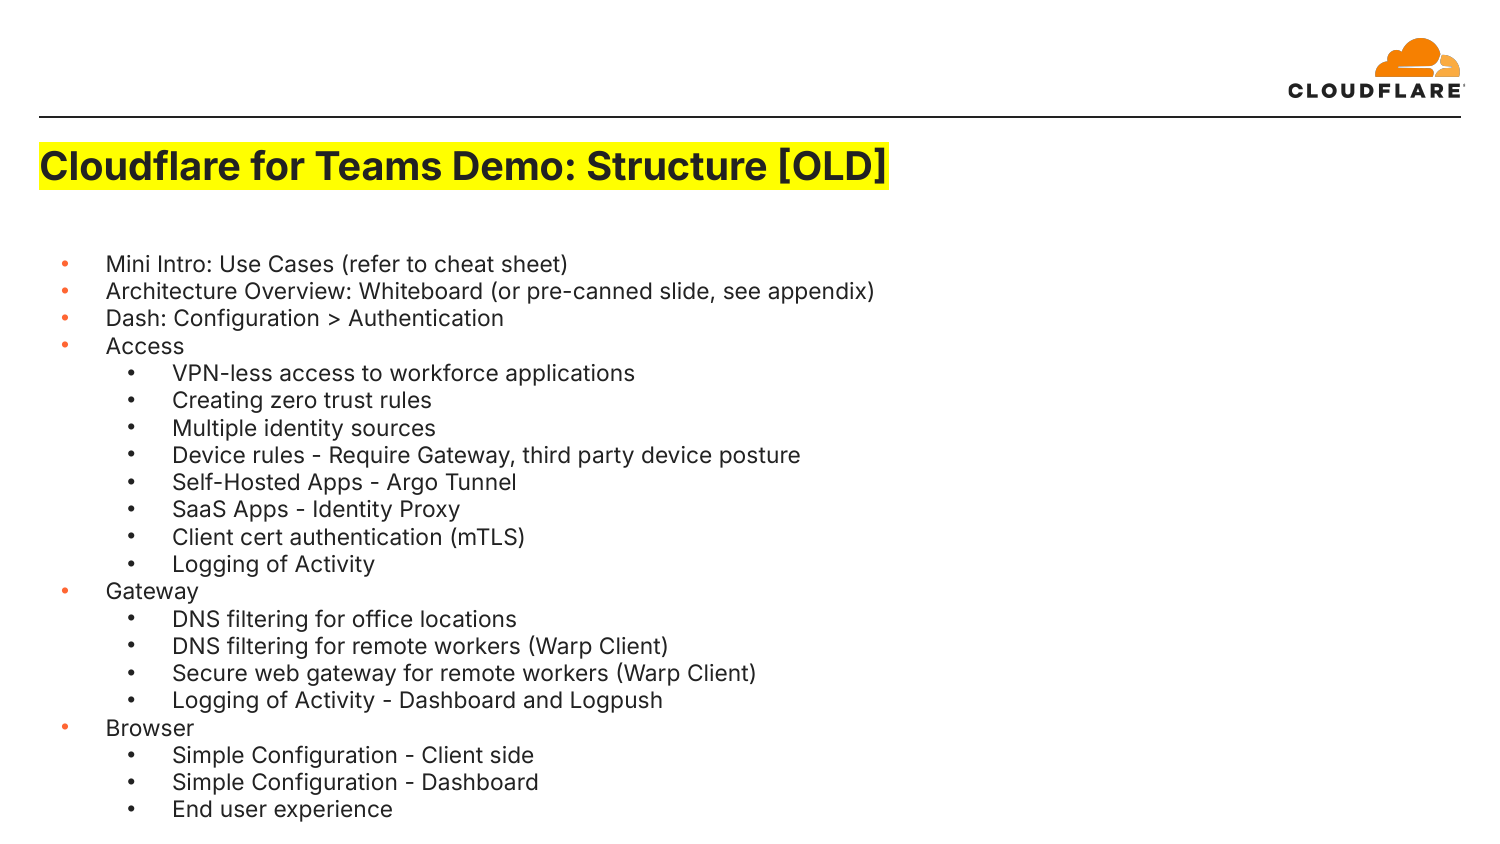

# Cloudflare for Teams Demo: Structure [OLD]

Mini Intro: Use Cases (refer to cheat sheet)
Architecture Overview: Whiteboard (or pre-canned slide, see appendix)
Dash: Configuration > Authentication
Access
VPN-less access to workforce applications
Creating zero trust rules
Multiple identity sources
Device rules - Require Gateway, third party device posture
Self-Hosted Apps - Argo Tunnel
SaaS Apps - Identity Proxy
Client cert authentication (mTLS)
Logging of Activity
Gateway
DNS filtering for office locations
DNS filtering for remote workers (Warp Client)
Secure web gateway for remote workers (Warp Client)
Logging of Activity - Dashboard and Logpush
Browser
Simple Configuration - Client side
Simple Configuration - Dashboard
End user experience